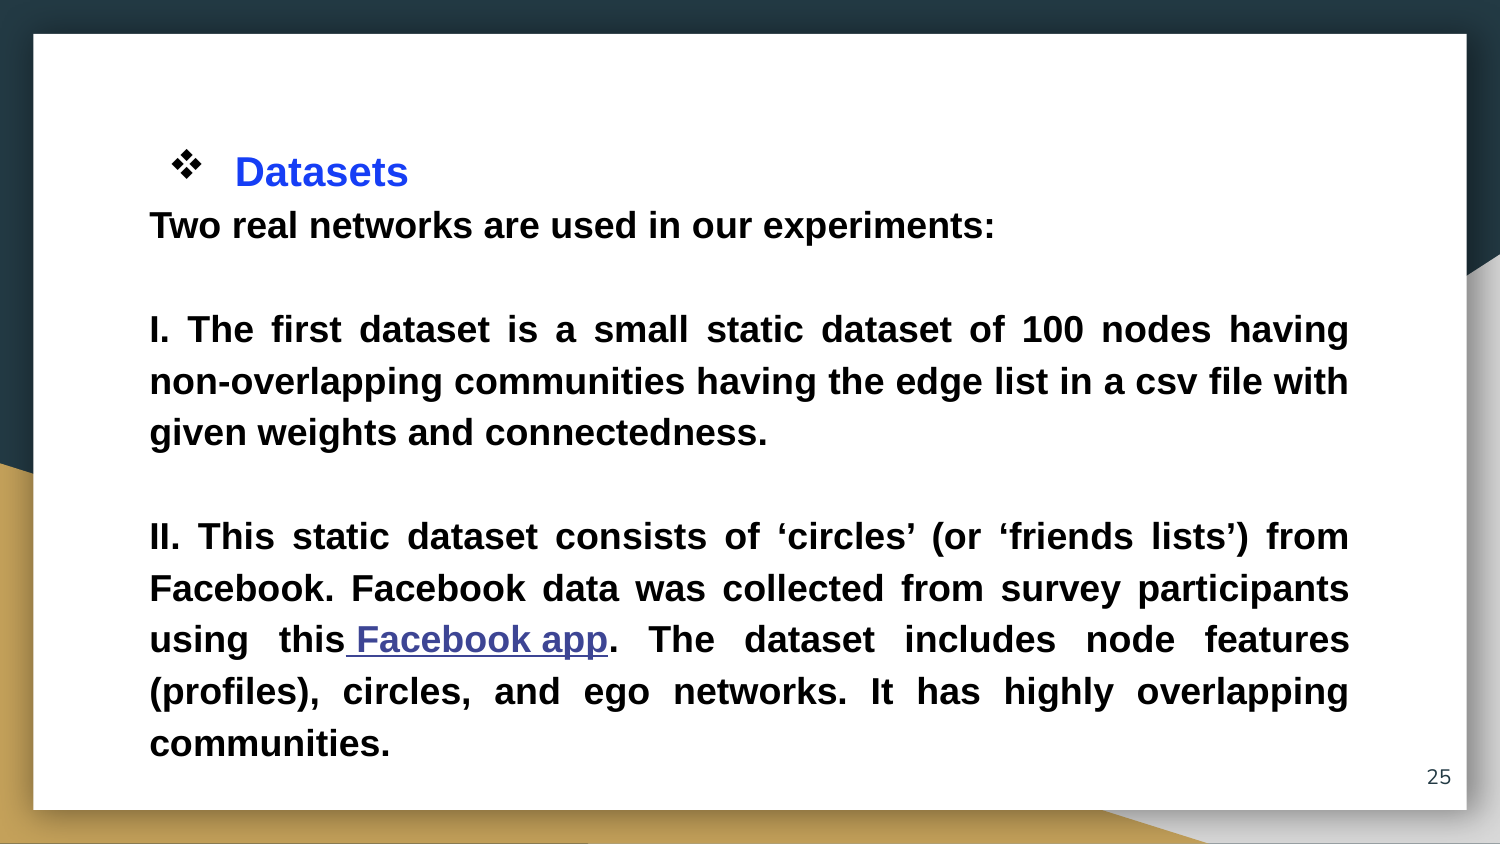

Datasets
Two real networks are used in our experiments:

I. The first dataset is a small static dataset of 100 nodes having non-overlapping communities having the edge list in a csv file with given weights and connectedness.

II. This static dataset consists of ‘circles’ (or ‘friends lists’) from Facebook. Facebook data was collected from survey participants using this Facebook app. The dataset includes node features (profiles), circles, and ego networks. It has highly overlapping communities.

25